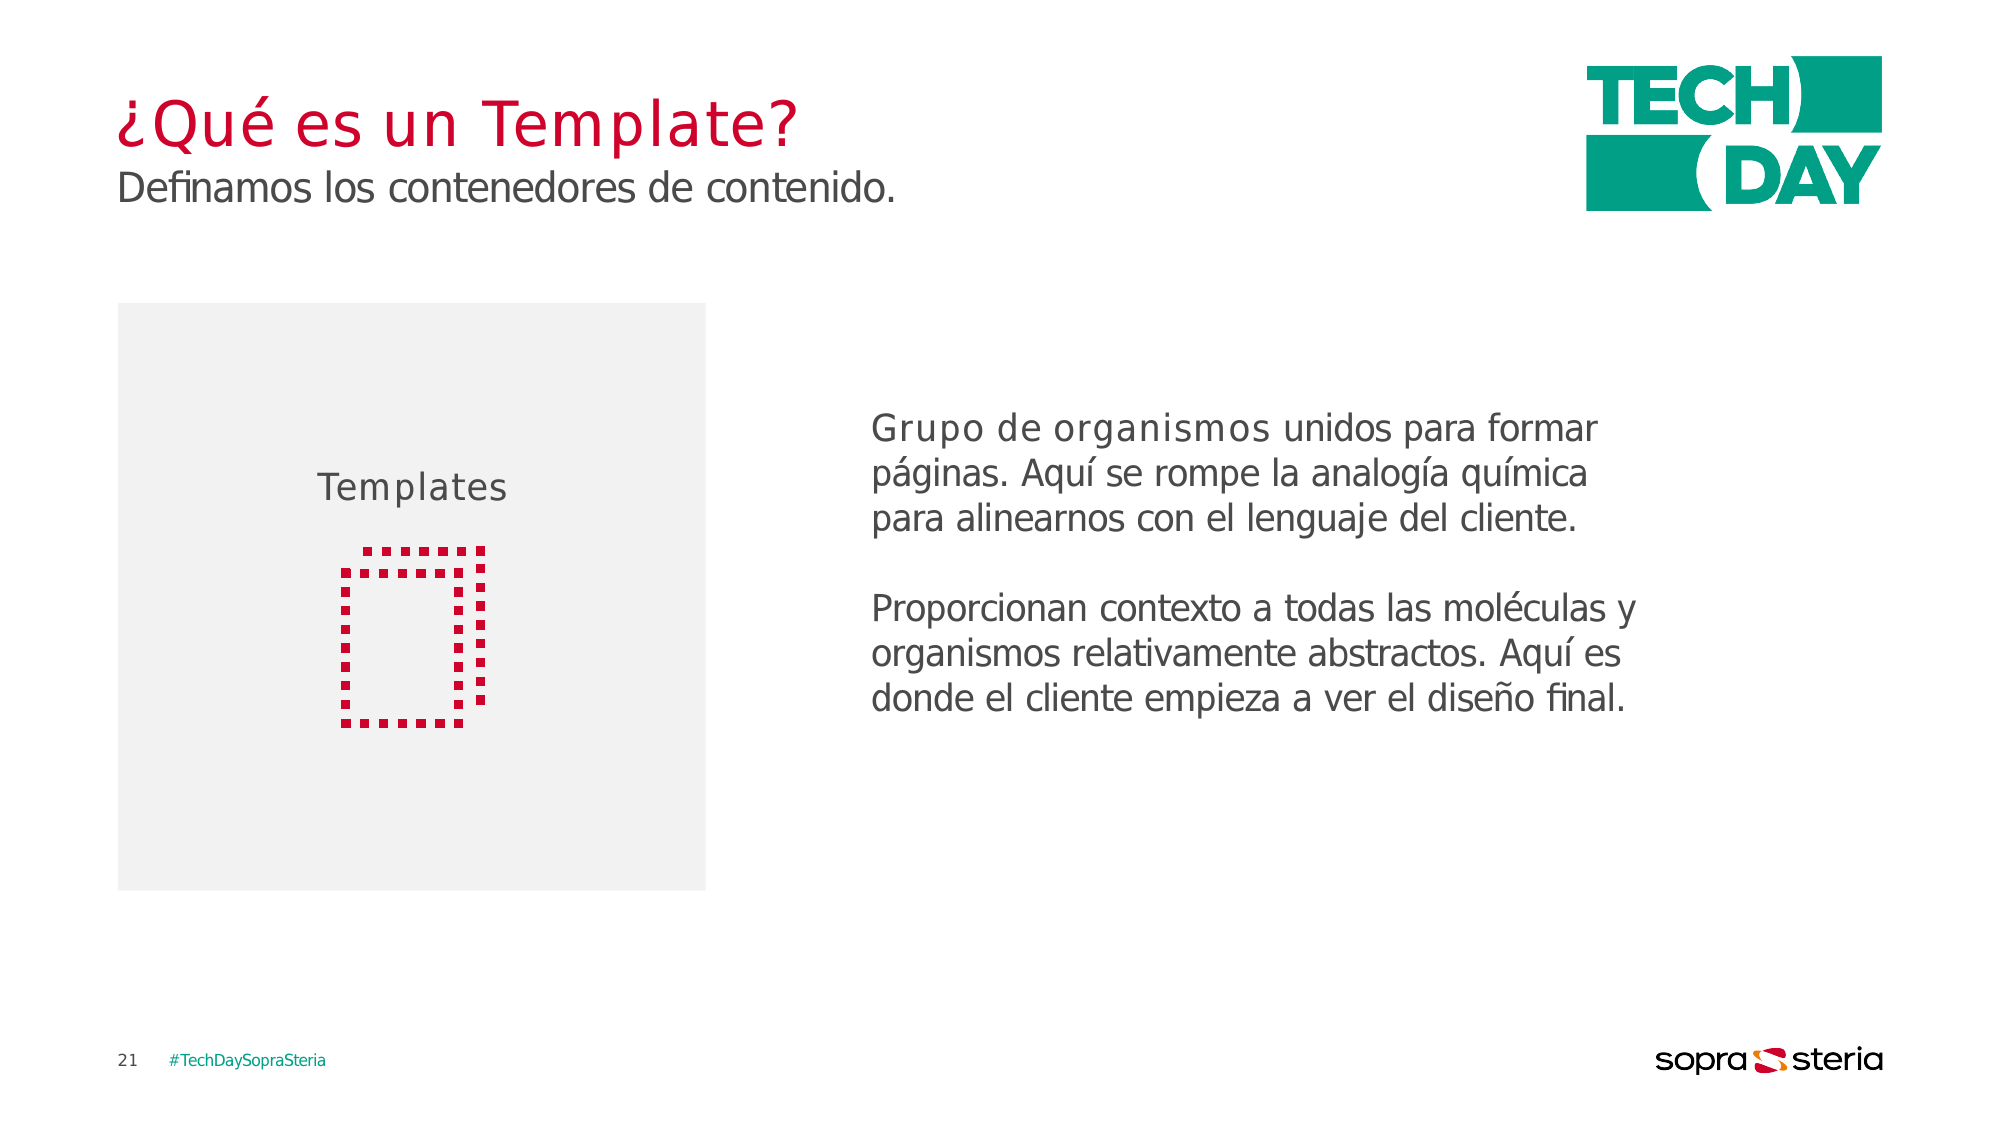

# ¿Qué es un Template?
Definamos los contenedores de contenido.

Grupo de organismos unidos para formar páginas. Aquí se rompe la analogía química para alinearnos con el lenguaje del cliente.

Proporcionan contexto a todas las moléculas y organismos relativamente abstractos. Aquí es donde el cliente empieza a ver el diseño final.

Templates
21
#TechDaySopraSteria